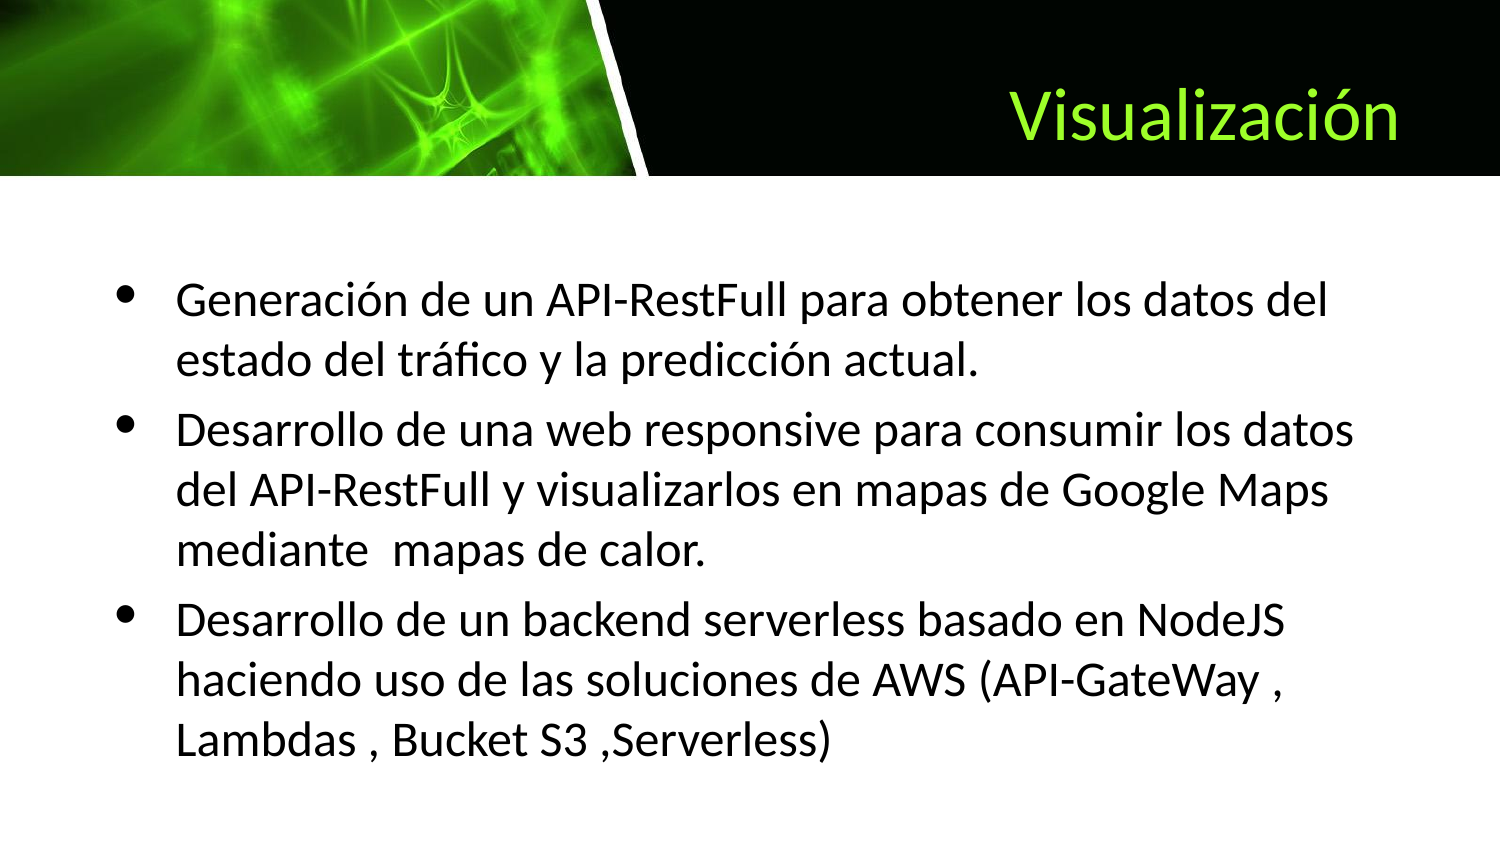

Visualización

Generación de un API-RestFull para obtener los datos del estado del tráfico y la predicción actual.
Desarrollo de una web responsive para consumir los datos del API-RestFull y visualizarlos en mapas de Google Maps mediante  mapas de calor.
Desarrollo de un backend serverless basado en NodeJS haciendo uso de las soluciones de AWS (API-GateWay , Lambdas , Bucket S3 ,Serverless)